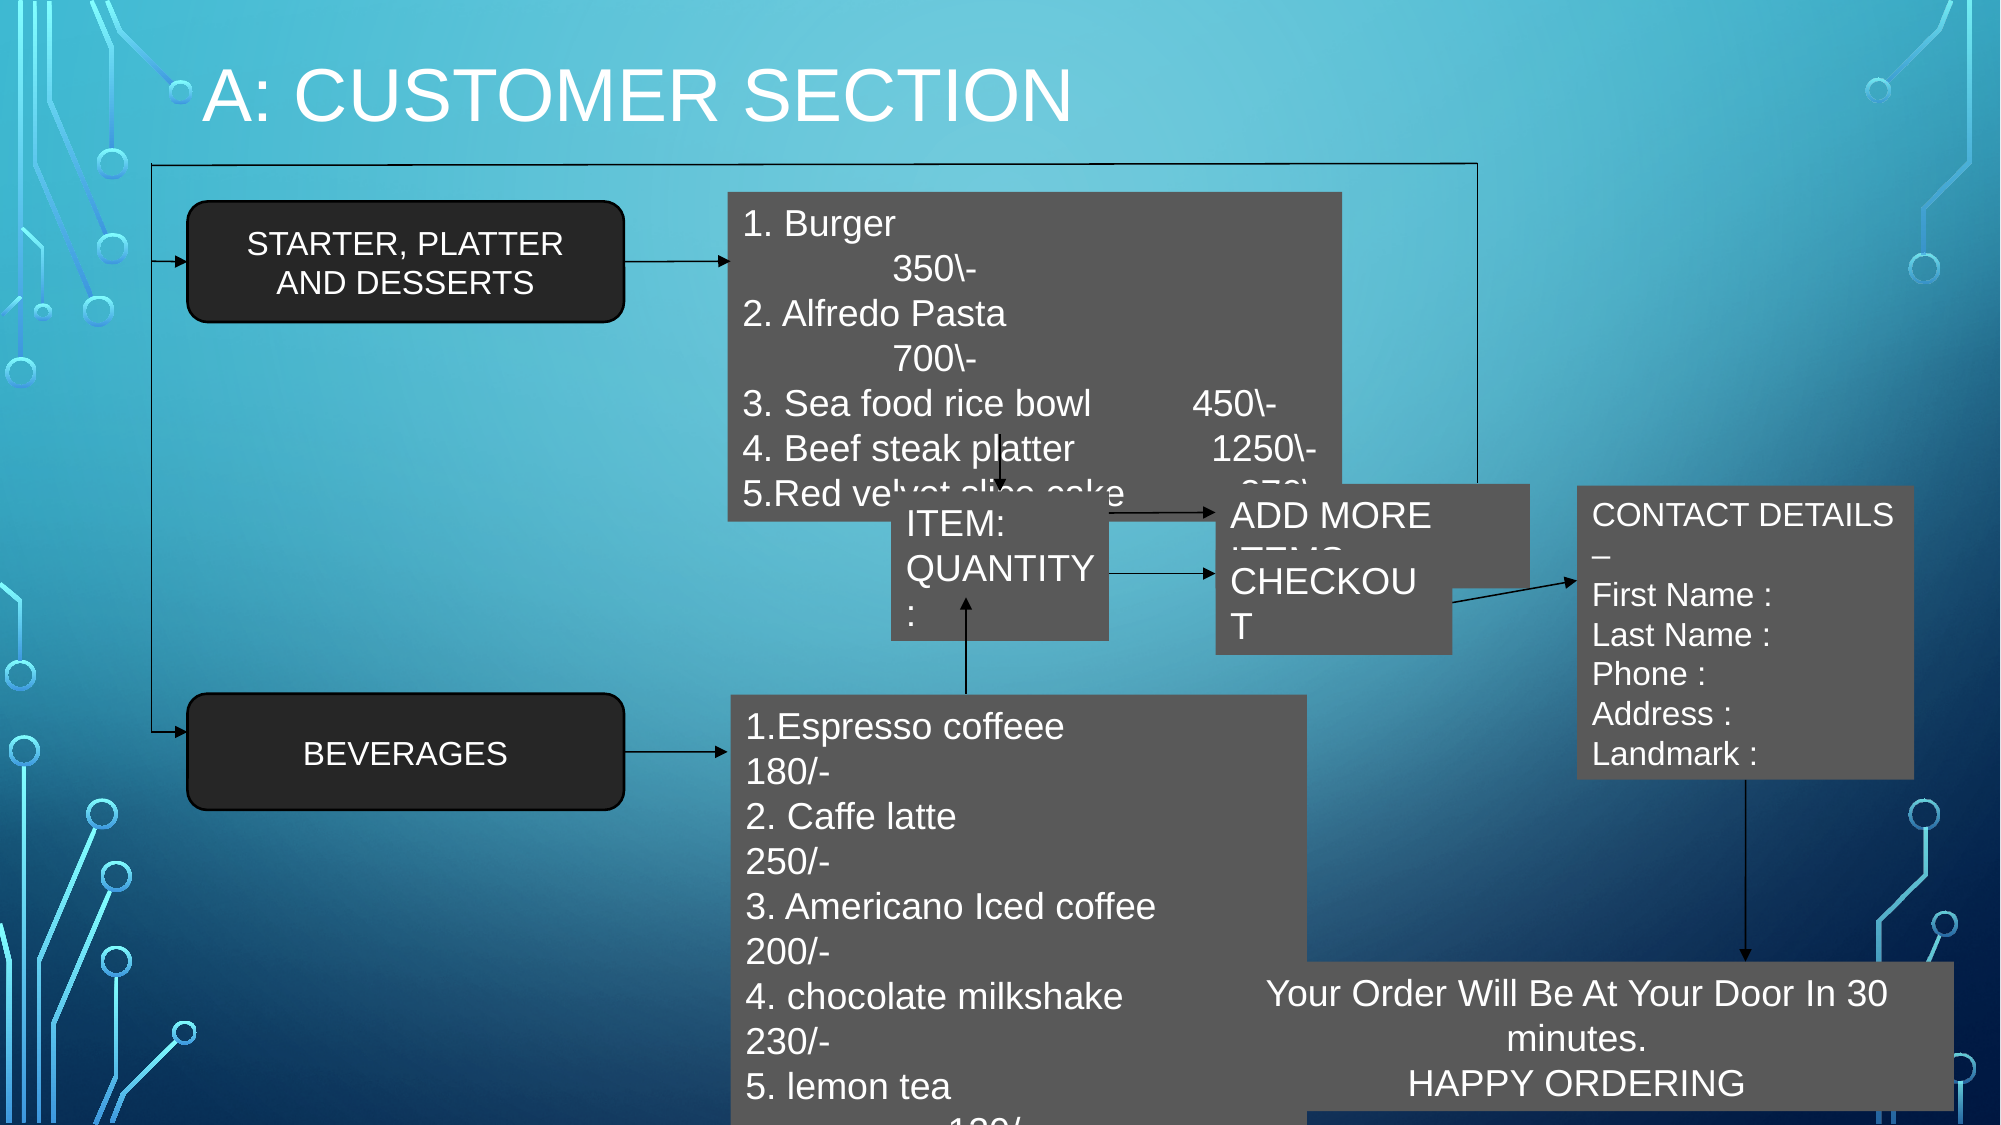

# A: cUSTOMER section
1. Burger          			350\-
2. Alfredo Pasta        		700\-
3. Sea food rice bowl        	450\-
4. Beef steak platter             1250\-
5.Red velvet slice cake           270\-
STARTER, PLATTER AND DESSERTS
ADD MORE ITEMS:
CONTACT DETAILS –
First Name :
Last Name :
Phone :
Address :
Landmark :
ITEM:
QUANTITY:
CHECKOUT
BEVERAGES
1.Espresso coffeee              180/-
2. Caffe latte            	     250/-
3. Americano Iced coffee     200/-
4. chocolate milkshake         230/-
5. lemon tea          		     120/-
Your Order Will Be At Your Door In 30 minutes.
HAPPY ORDERING
BACK TO MAIN MENU